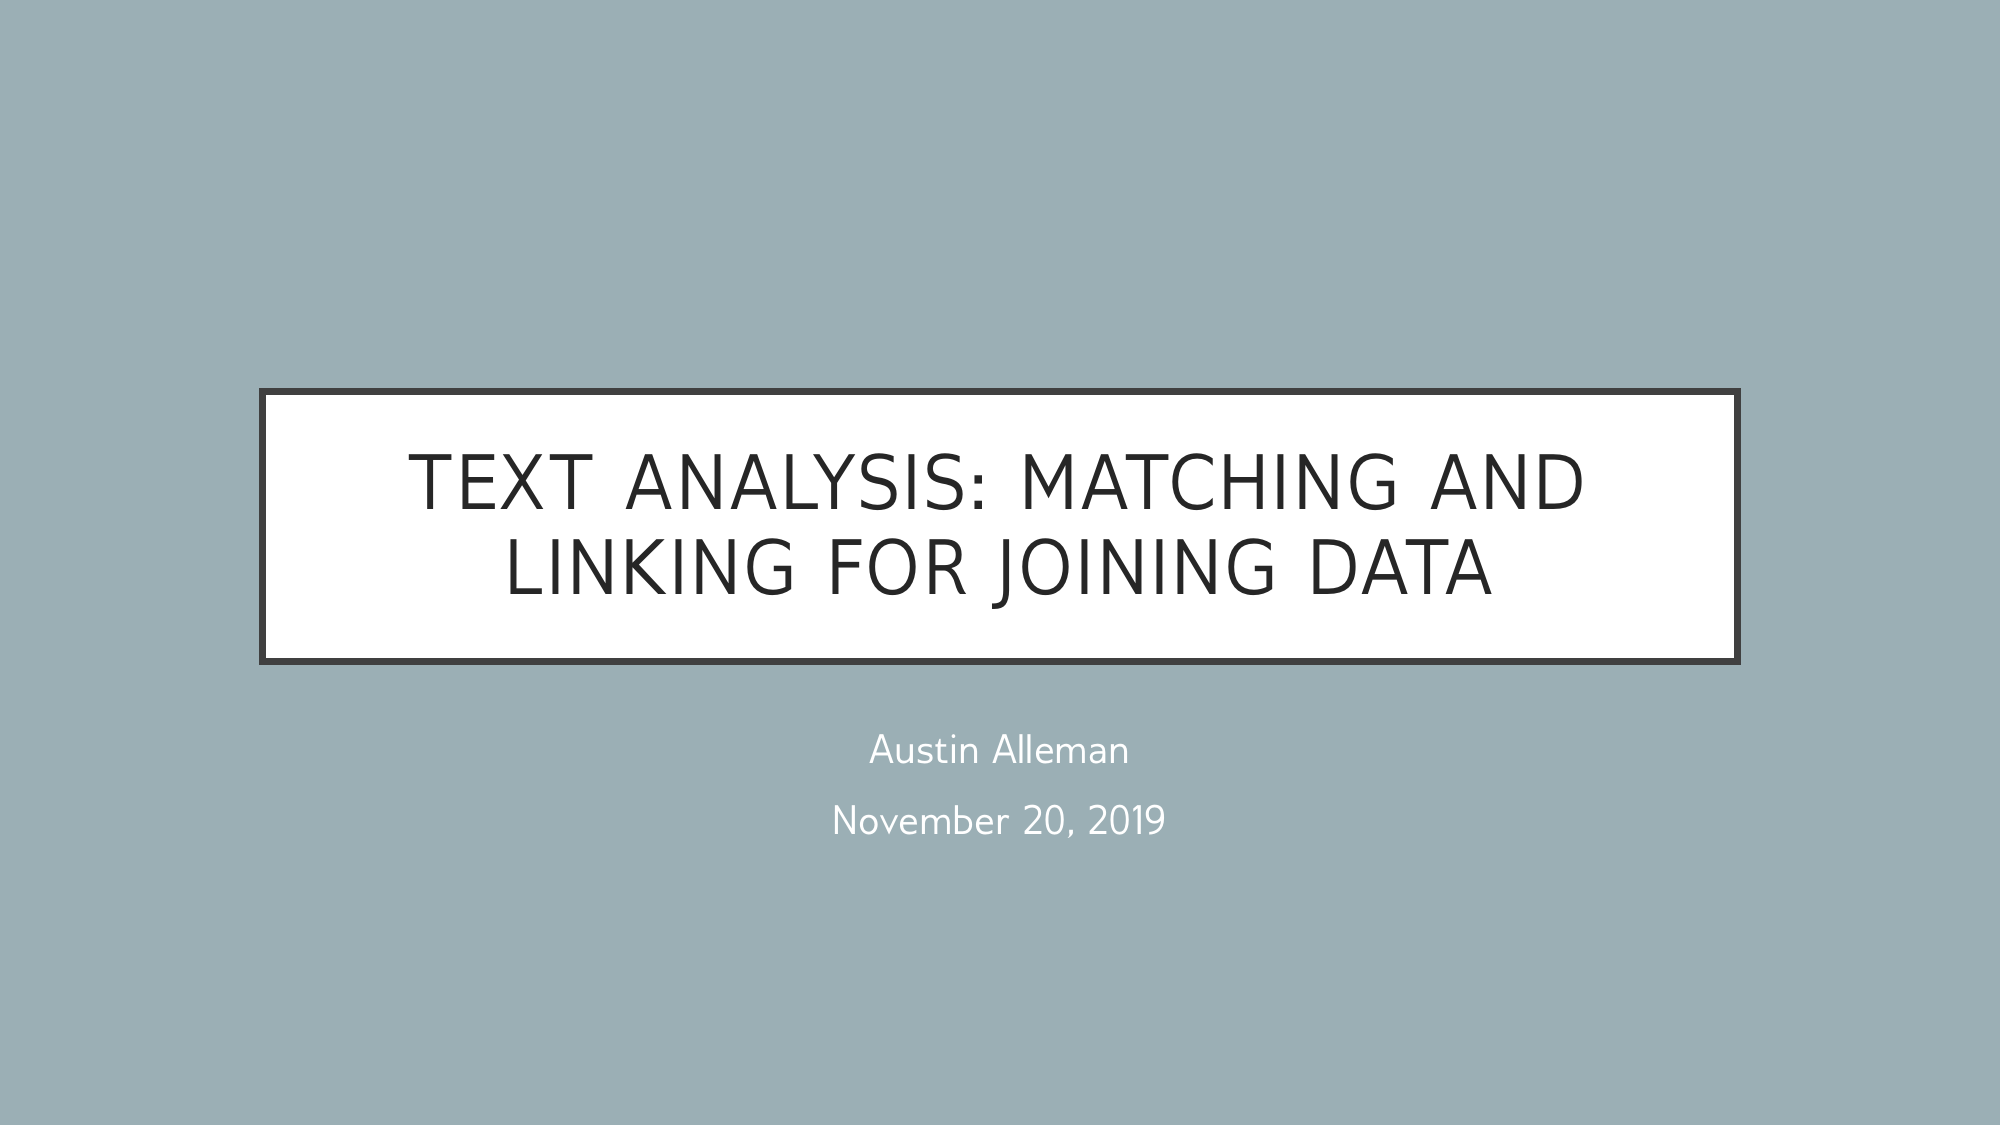

# Text Analysis: Matching and Linking for Joining Data
Austin Alleman
November 20, 2019